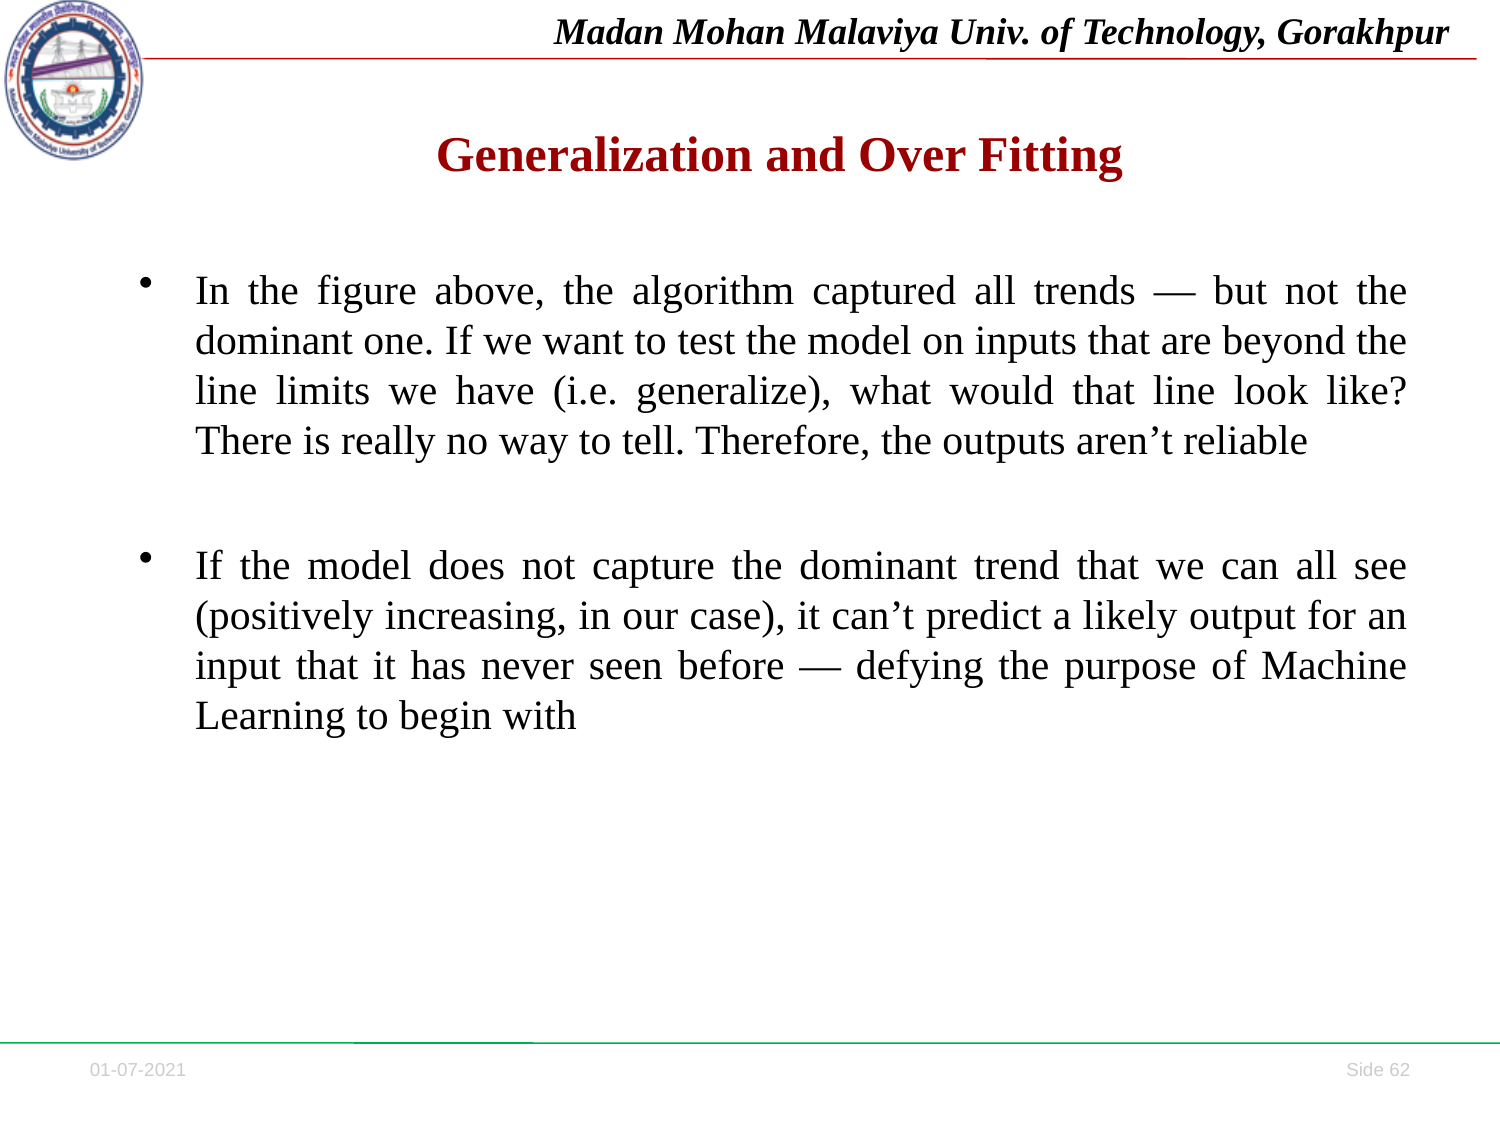

# Generalization and Over Fitting
In the figure above, the algorithm captured all trends — but not the dominant one. If we want to test the model on inputs that are beyond the line limits we have (i.e. generalize), what would that line look like? There is really no way to tell. Therefore, the outputs aren’t reliable

If the model does not capture the dominant trend that we can all see (positively increasing, in our case), it can’t predict a likely output for an input that it has never seen before — defying the purpose of Machine Learning to begin with